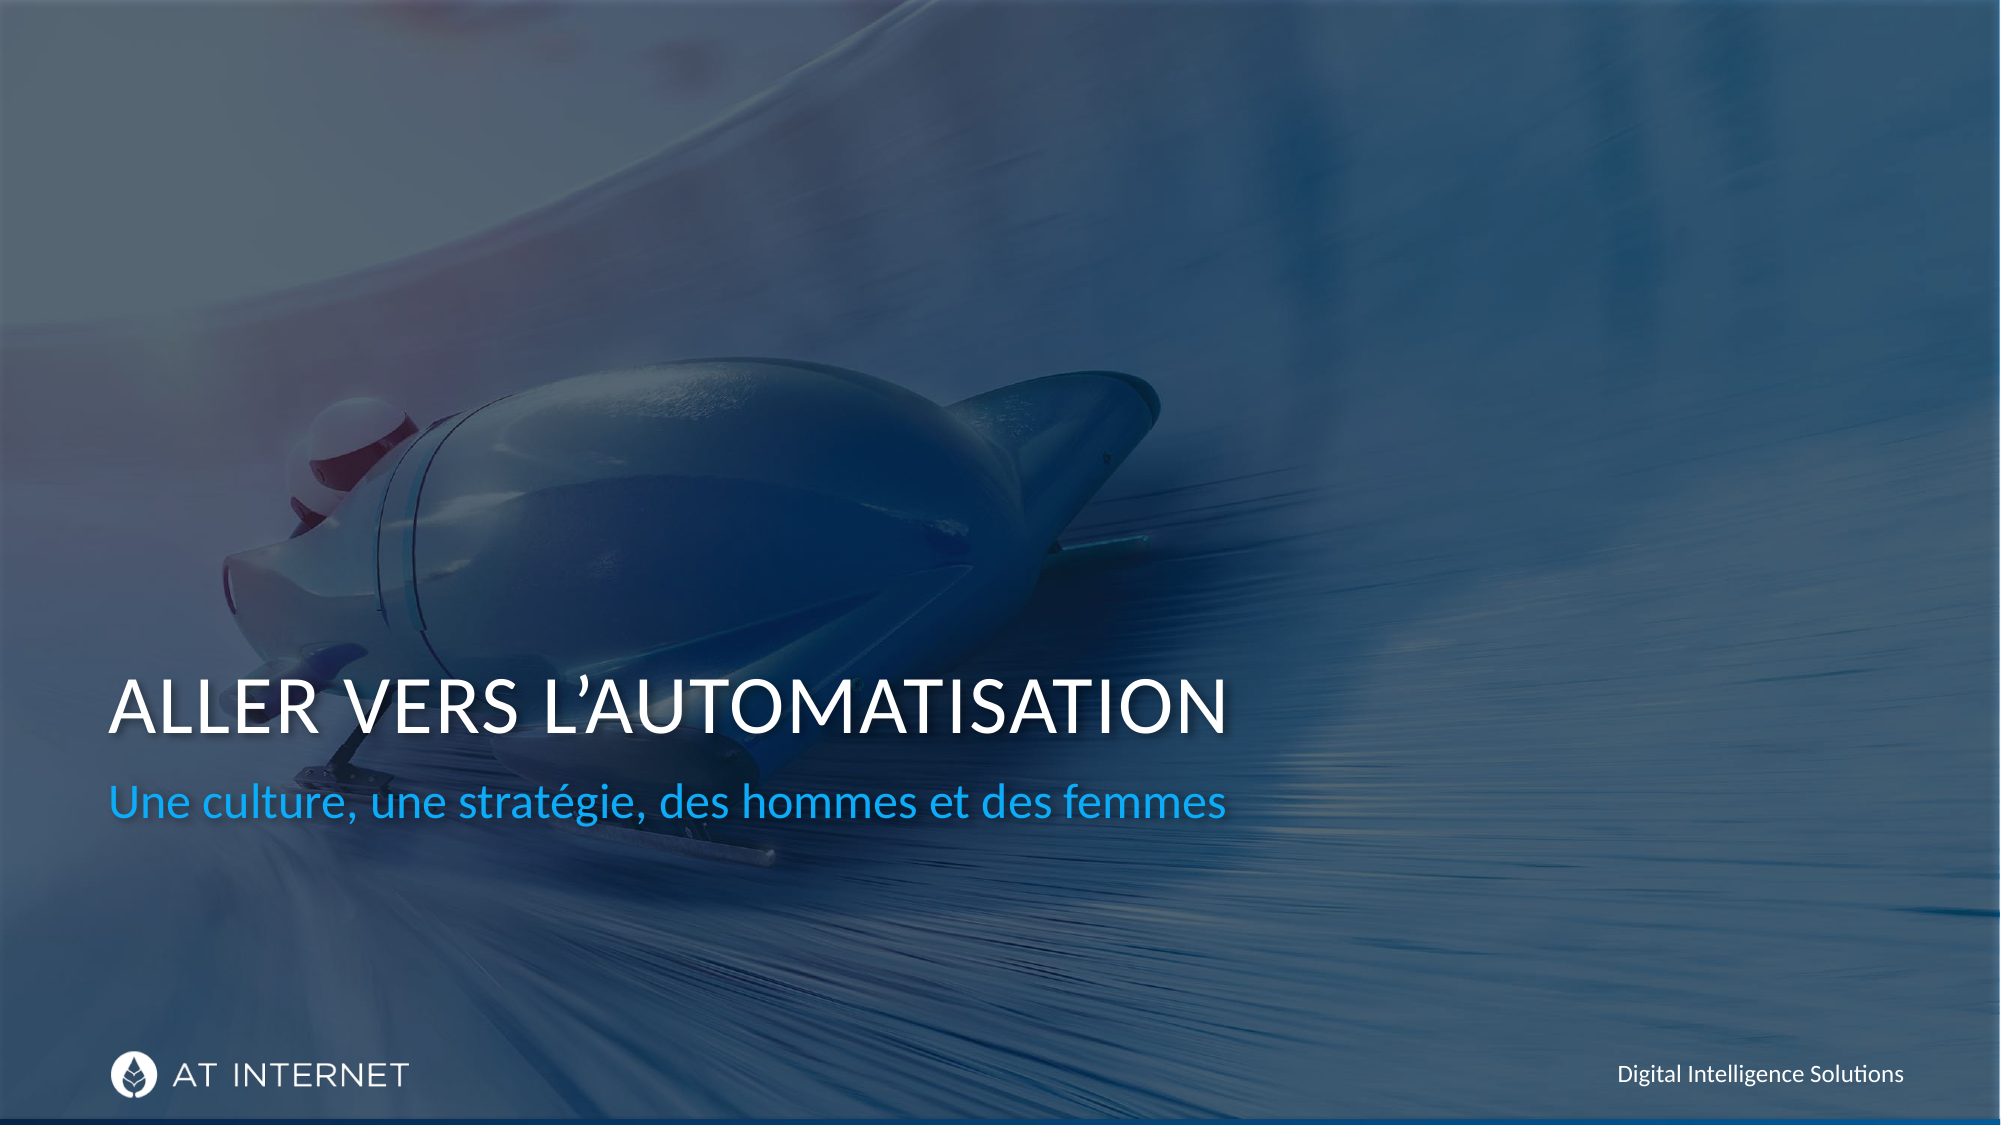

# ALLER VERS L’AUTOMATISATION
Une culture, une stratégie, des hommes et des femmes